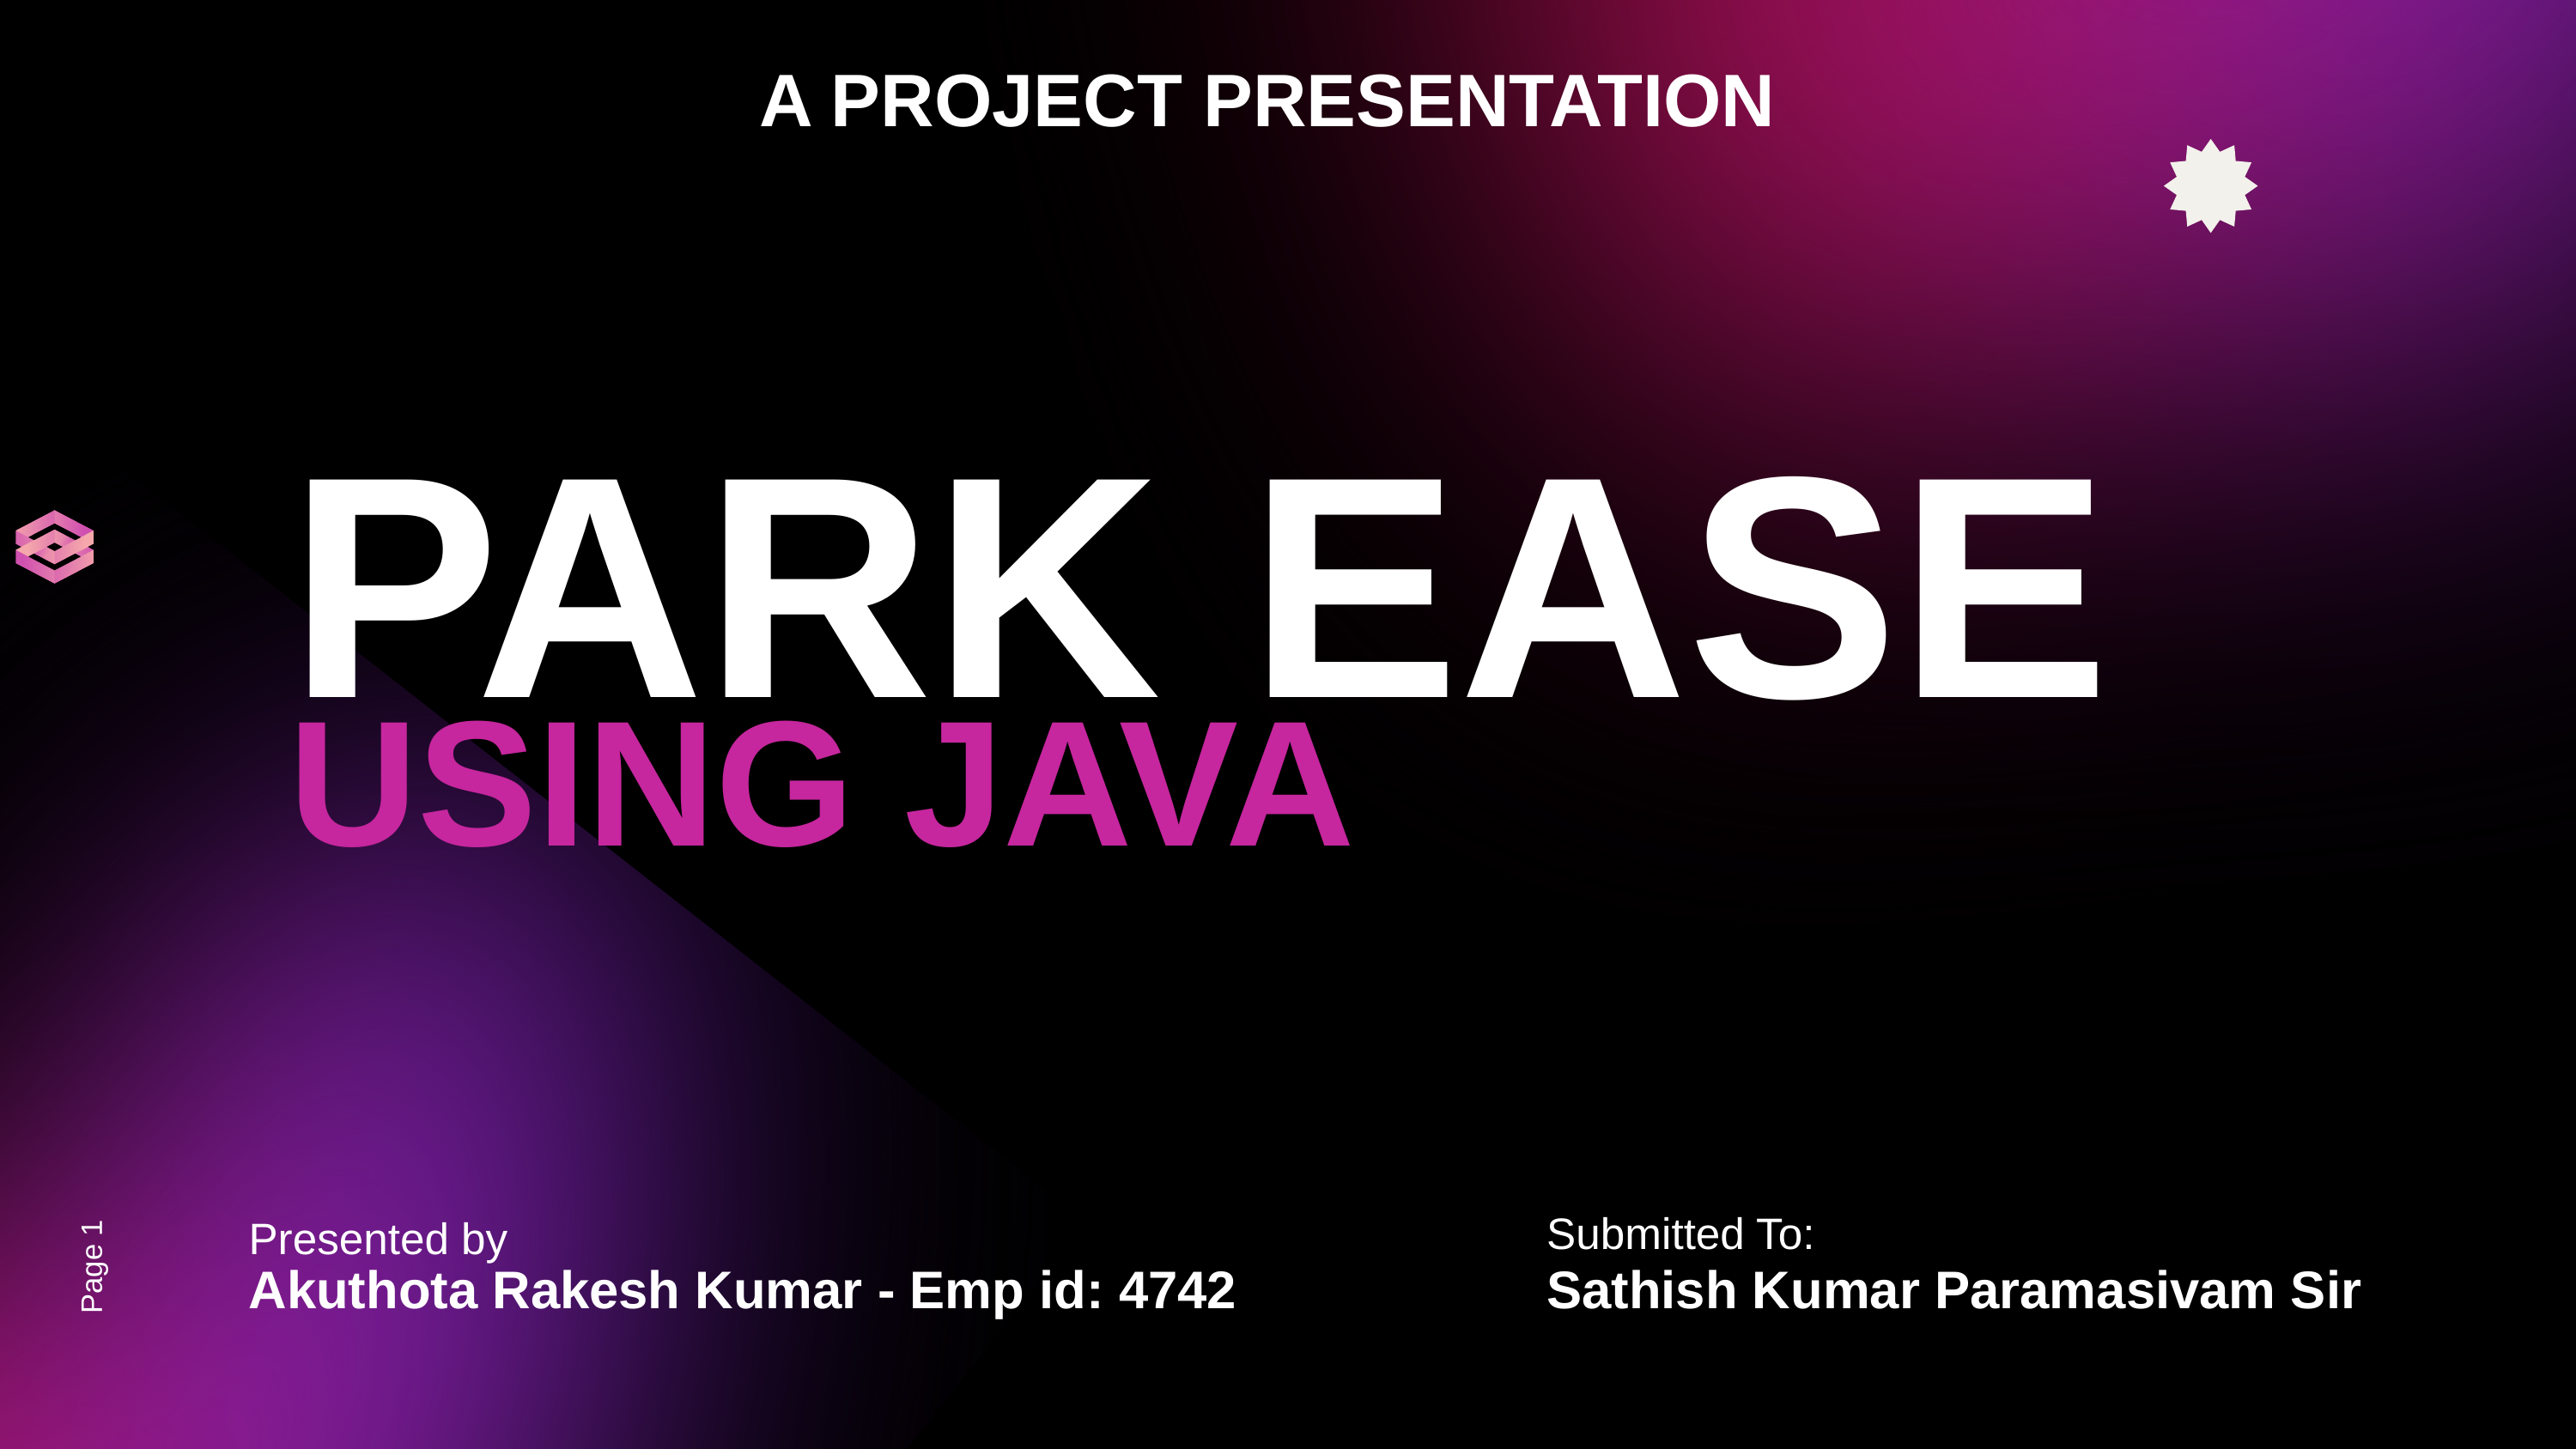

A PROJECT PRESENTATION

PARK EASE

USING JAVA
Submitted To:
Presented by
Page 1
Akuthota Rakesh Kumar - Emp id: 4742
Sathish Kumar Paramasivam Sir